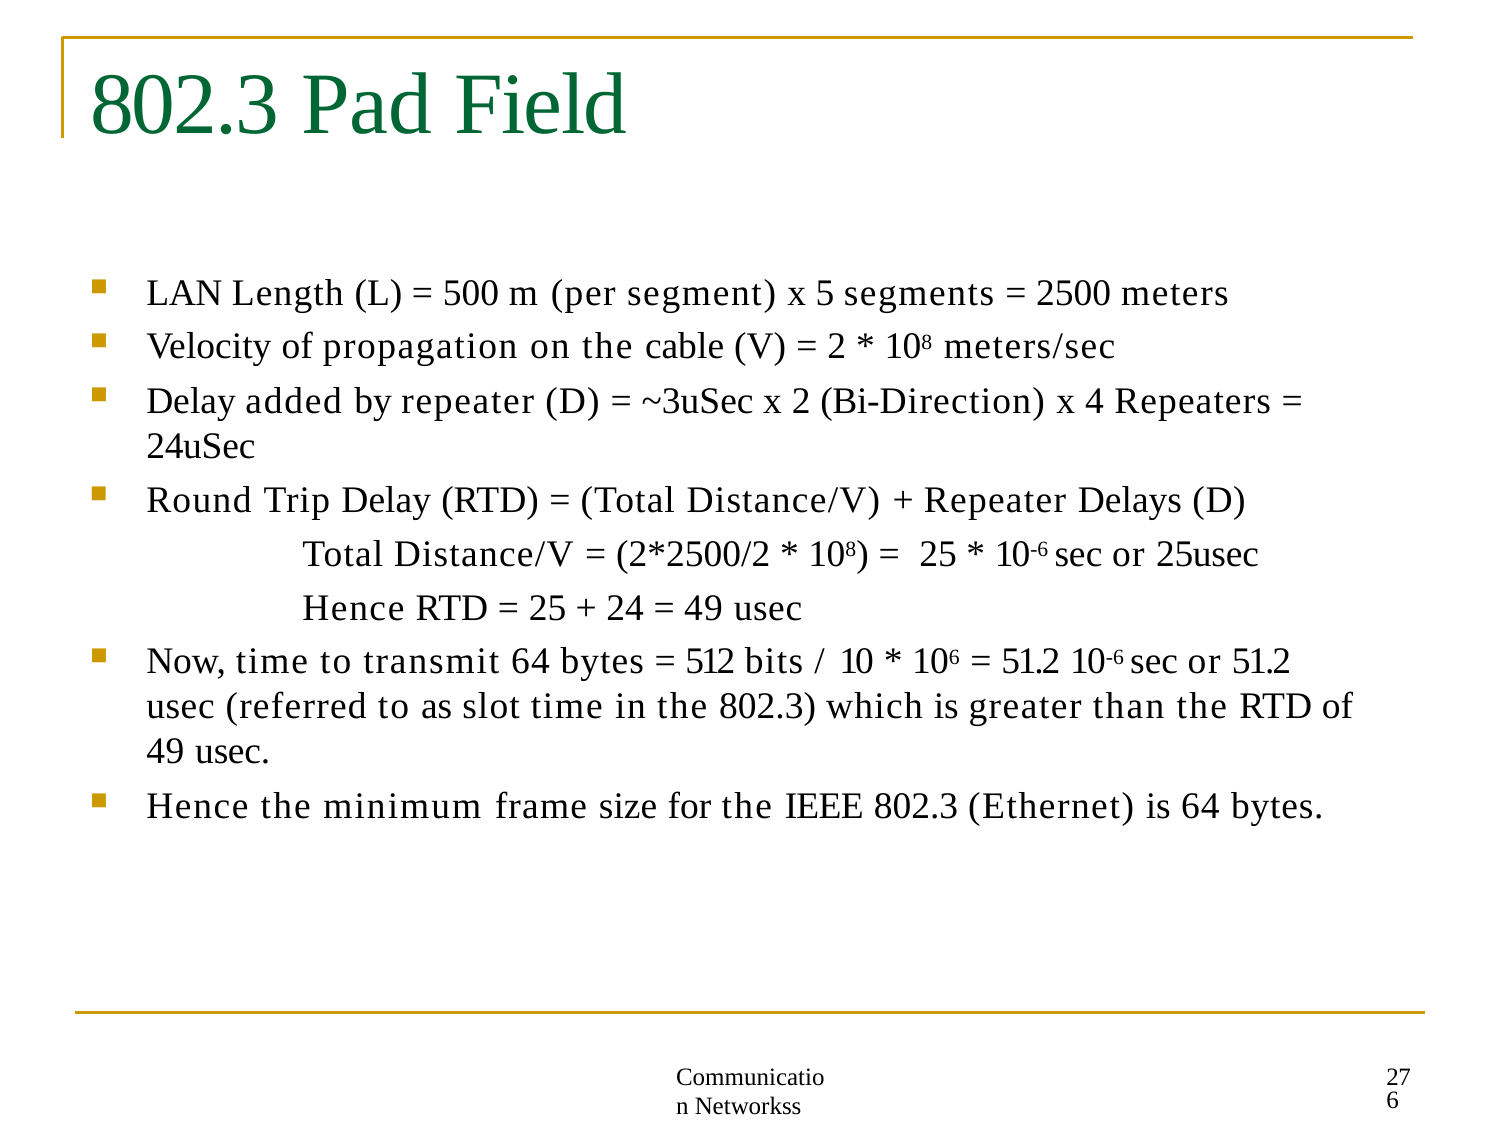

# 802.3 Pad Field
LAN Length (L) = 500 m (per segment) x 5 segments = 2500 meters
Velocity of propagation on the cable (V) = 2 * 108 meters/sec
Delay added by repeater (D) = ~3uSec x 2 (Bi-Direction) x 4 Repeaters = 24uSec
Round Trip Delay (RTD) = (Total Distance/V) + Repeater Delays (D) 	Total Distance/V = (2*2500/2 * 108) = 25 * 10-6 sec or 25usec 	Hence RTD = 25 + 24 = 49 usec
Now, time to transmit 64 bytes = 512 bits / 10 * 106 = 51.2 10-6 sec or 51.2 usec (referred to as slot time in the 802.3) which is greater than the RTD of 49 usec.
Hence the minimum frame size for the IEEE 802.3 (Ethernet) is 64 bytes.
276
Communication Networkss